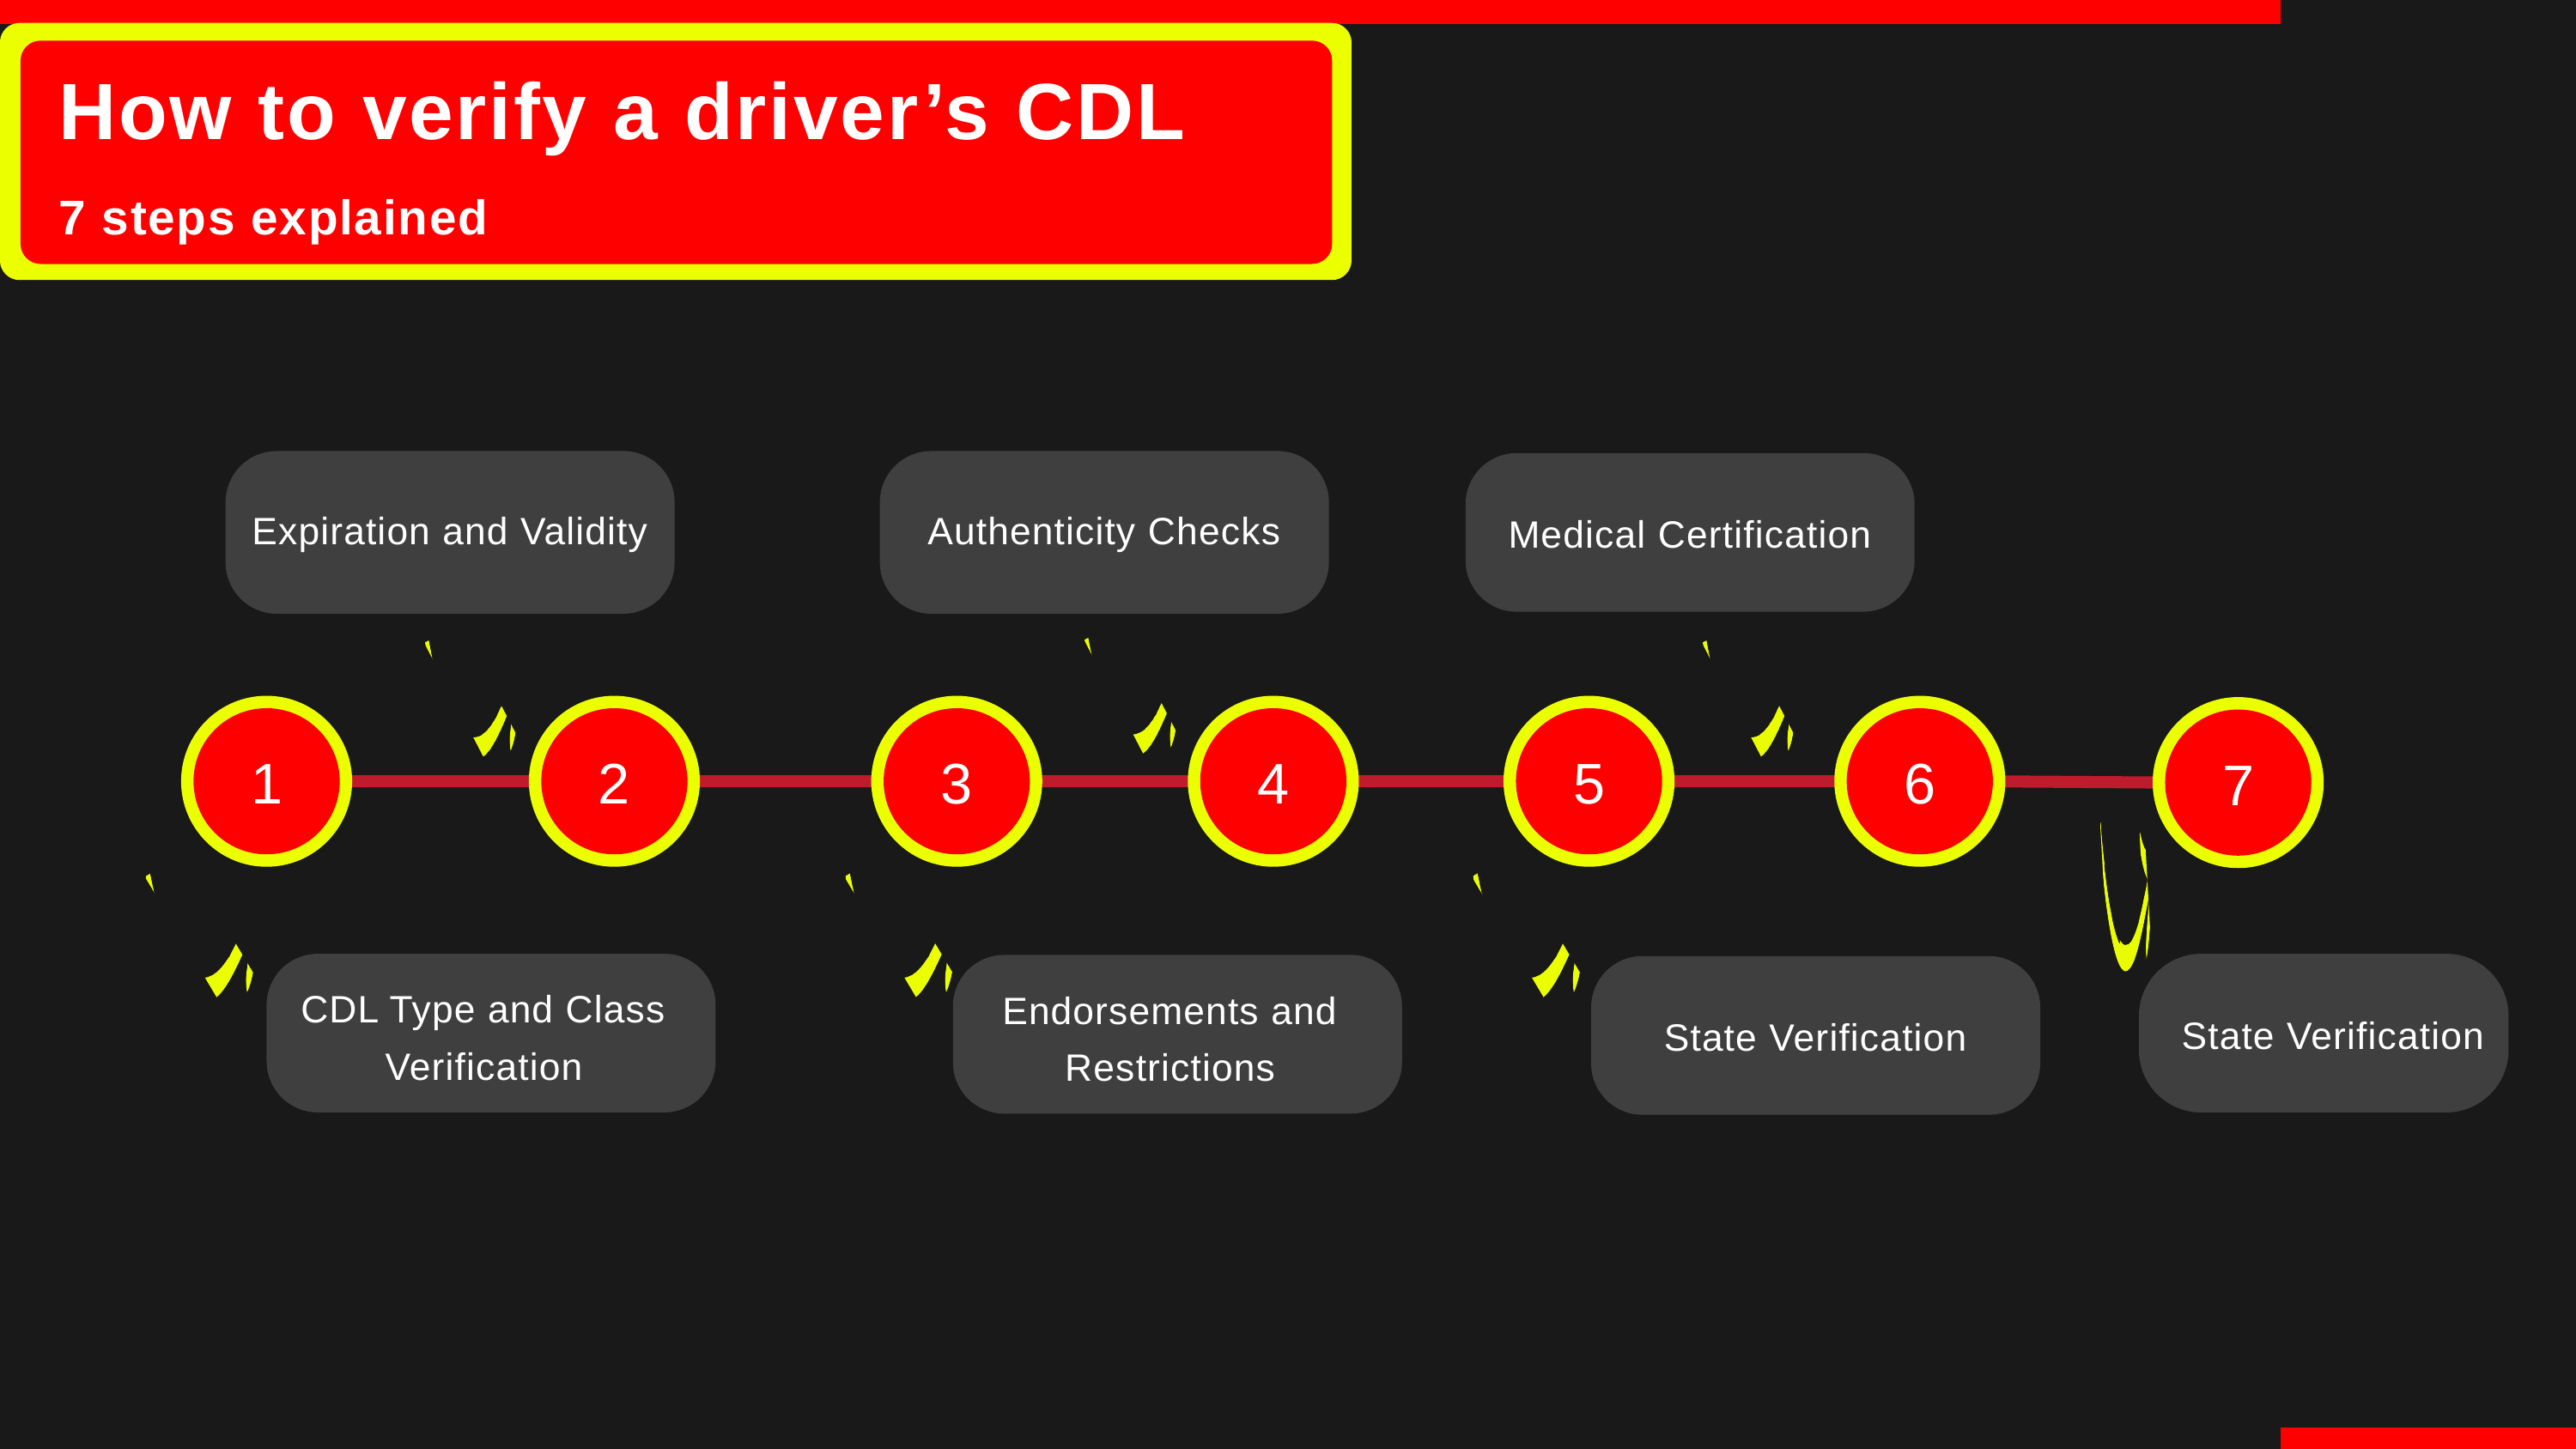

How to verify a driver’s CDL
7 steps explained

Expiration and Validity
Authenticity Checks
Medical Certification

1

2

3

4

5

6

7

CDL Type and Class Verification
Endorsements and Restrictions
State Verification
State Verification